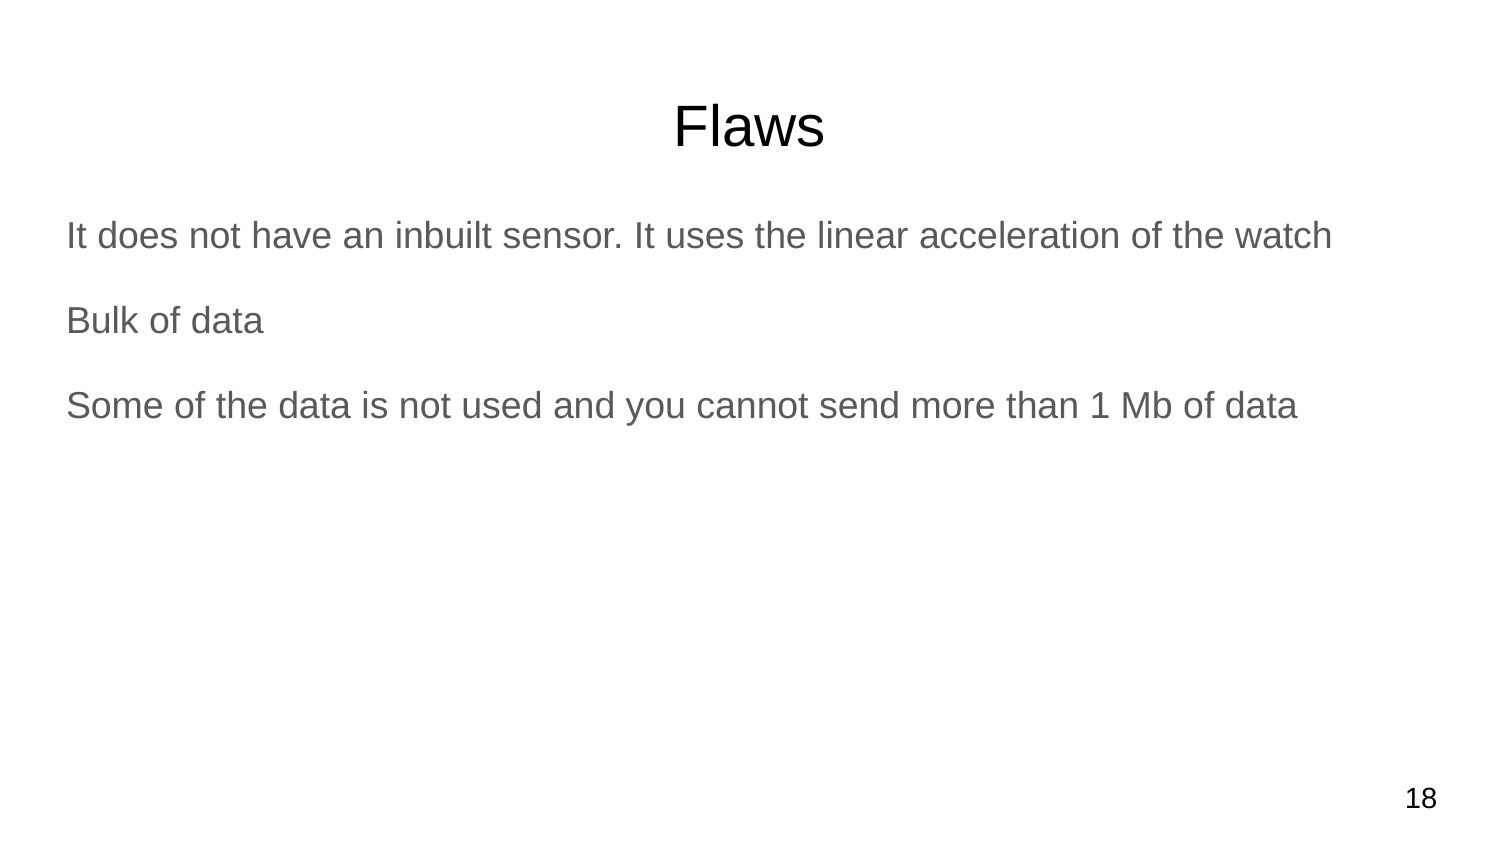

# Flaws
It does not have an inbuilt sensor. It uses the linear acceleration of the watch
Bulk of data
Some of the data is not used and you cannot send more than 1 Mb of data

18